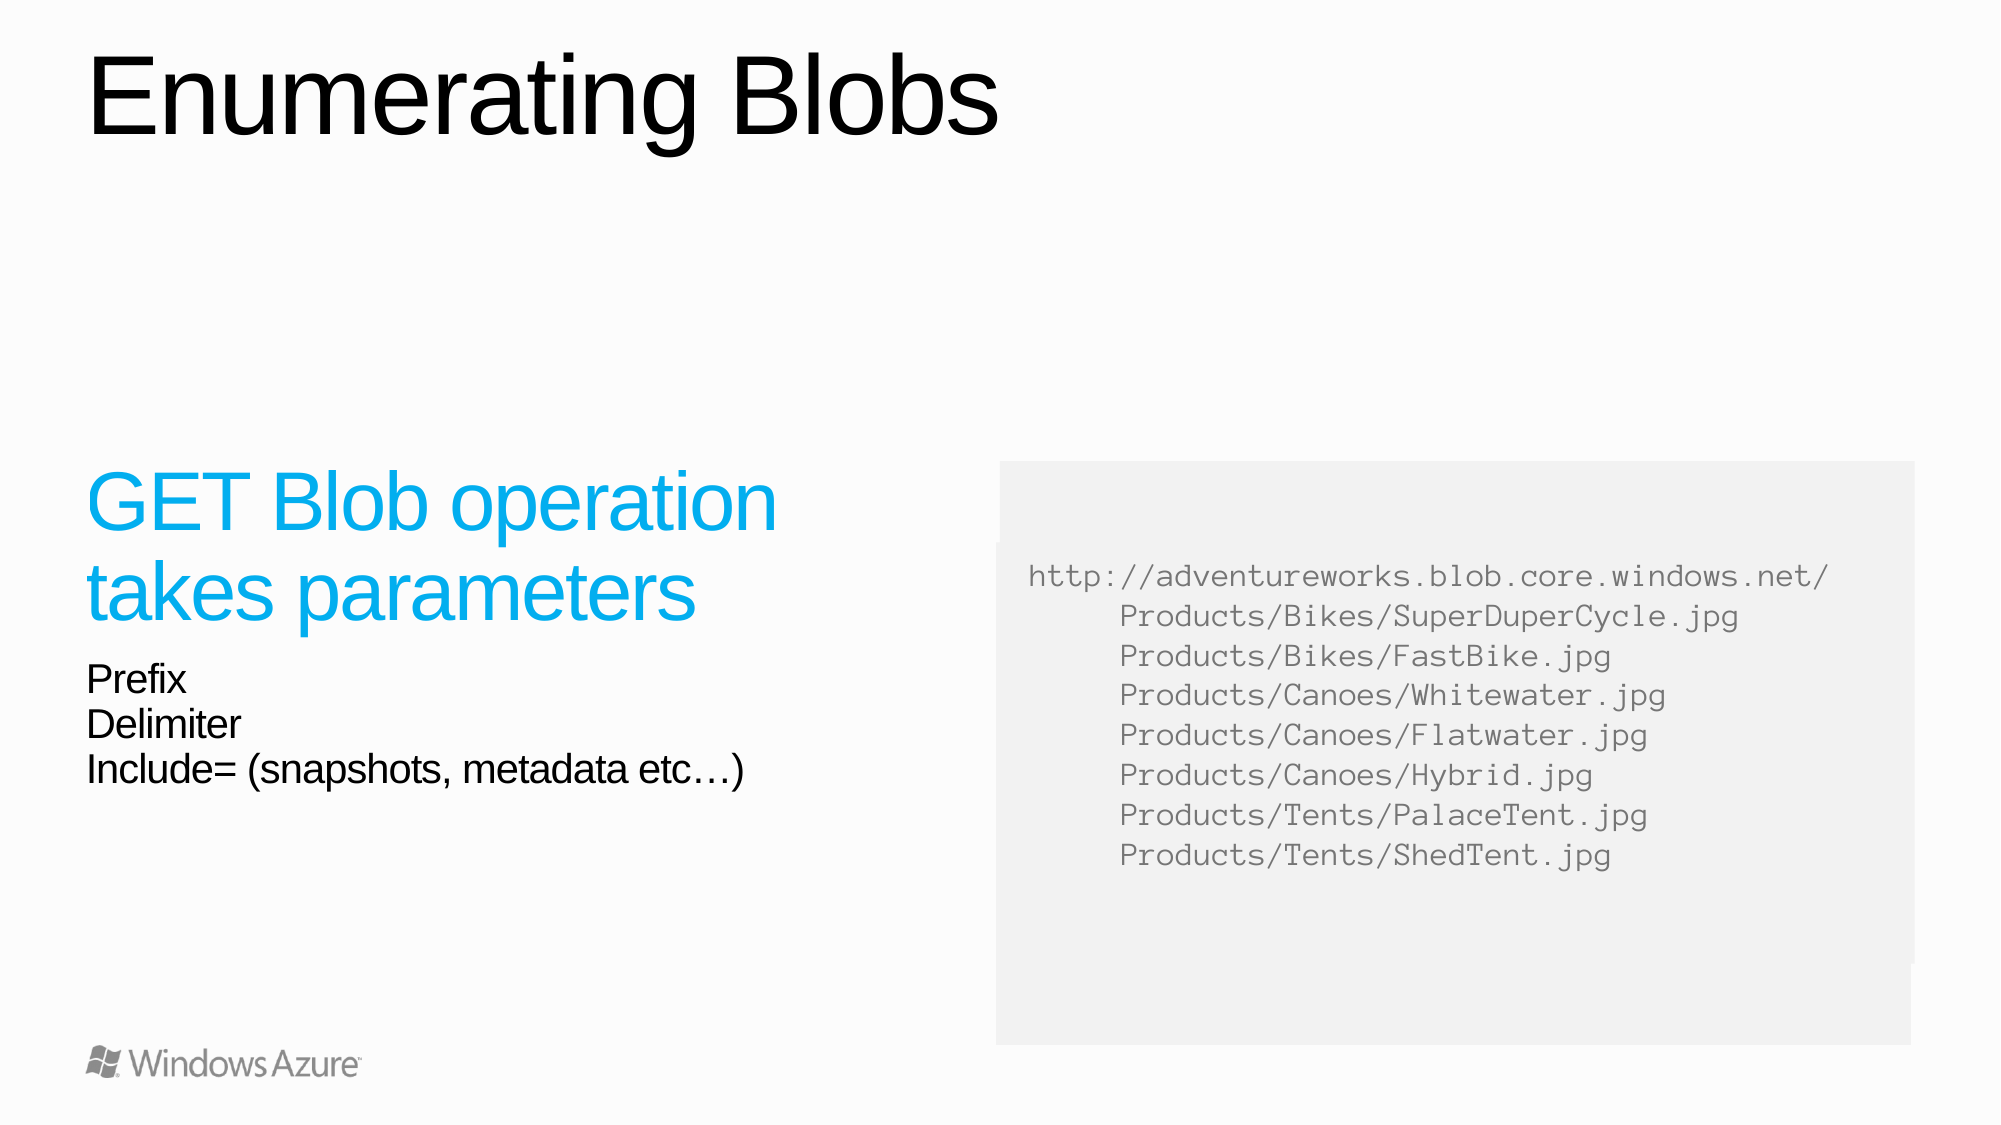

# Enumerating Blobs
GET Blob operation
takes parameters
Prefix
Delimiter
Include= (snapshots, metadata etc…)
http://adventureworks.blob.core.windows.net/
     Products/Bikes/SuperDuperCycle.jpg
     Products/Bikes/FastBike.jpg
     Products/Canoes/Whitewater.jpg
     Products/Canoes/Flatwater.jpg
     Products/Canoes/Hybrid.jpg
     Products/Tents/PalaceTent.jpg
     Products/Tents/ShedTent.jpg
GET http://.../products?comp=list&prefix=Tents&delimiter=/

<Blob>Tents/PalaceTent.wmv</Blob>
<Blob>Tents/ShedTent.wmv</Blob>